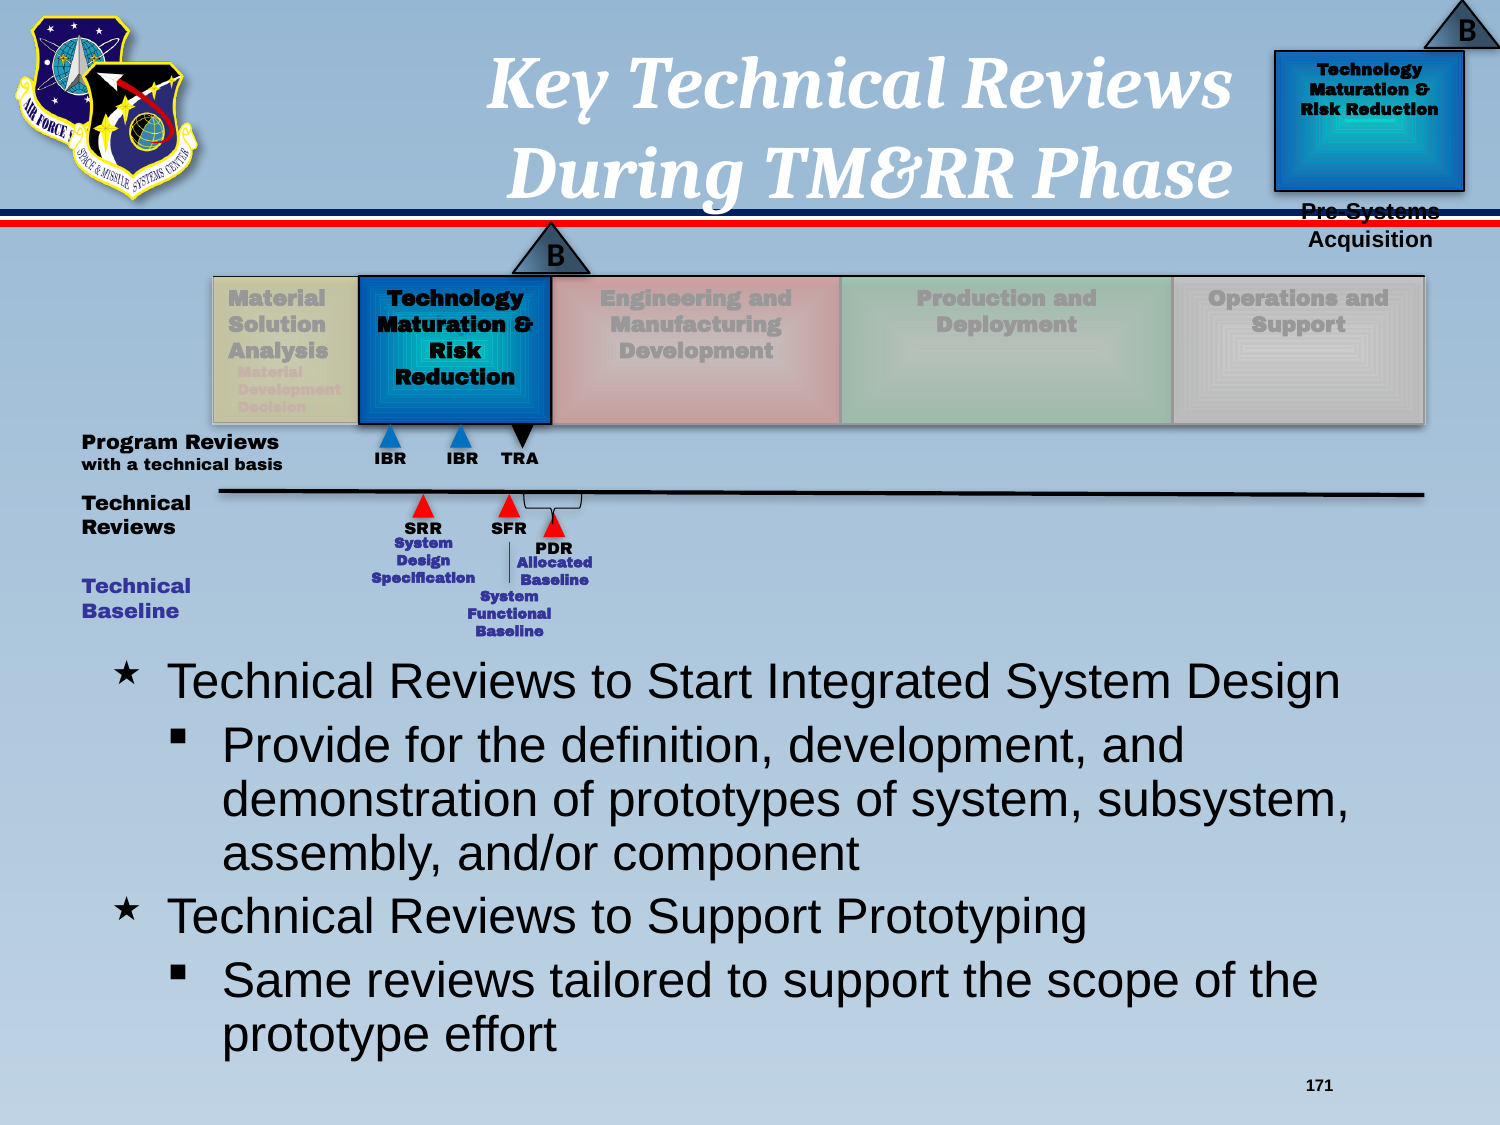

B
Technology Maturation & Risk Reduction

Pre-Systems Acquisition
# Key Technical Reviews During TM&RR Phase
B
Material Solution Analysis
Material Development Decision
Technology Development
Technology Maturation & Risk Reduction
Engineering and Manufacturing Development
Production and Deployment
Operations and Support

Program Reviews with a technical basis

TRA
IBR
IBR

Technical Reviews

SFR

SRR

PDR
System Design Specification
Allocated Baseline
Technical Baseline
System Functional Baseline
Technical Reviews to Start Integrated System Design
Provide for the definition, development, and demonstration of prototypes of system, subsystem, assembly, and/or component
Technical Reviews to Support Prototyping
Same reviews tailored to support the scope of the prototype effort

171